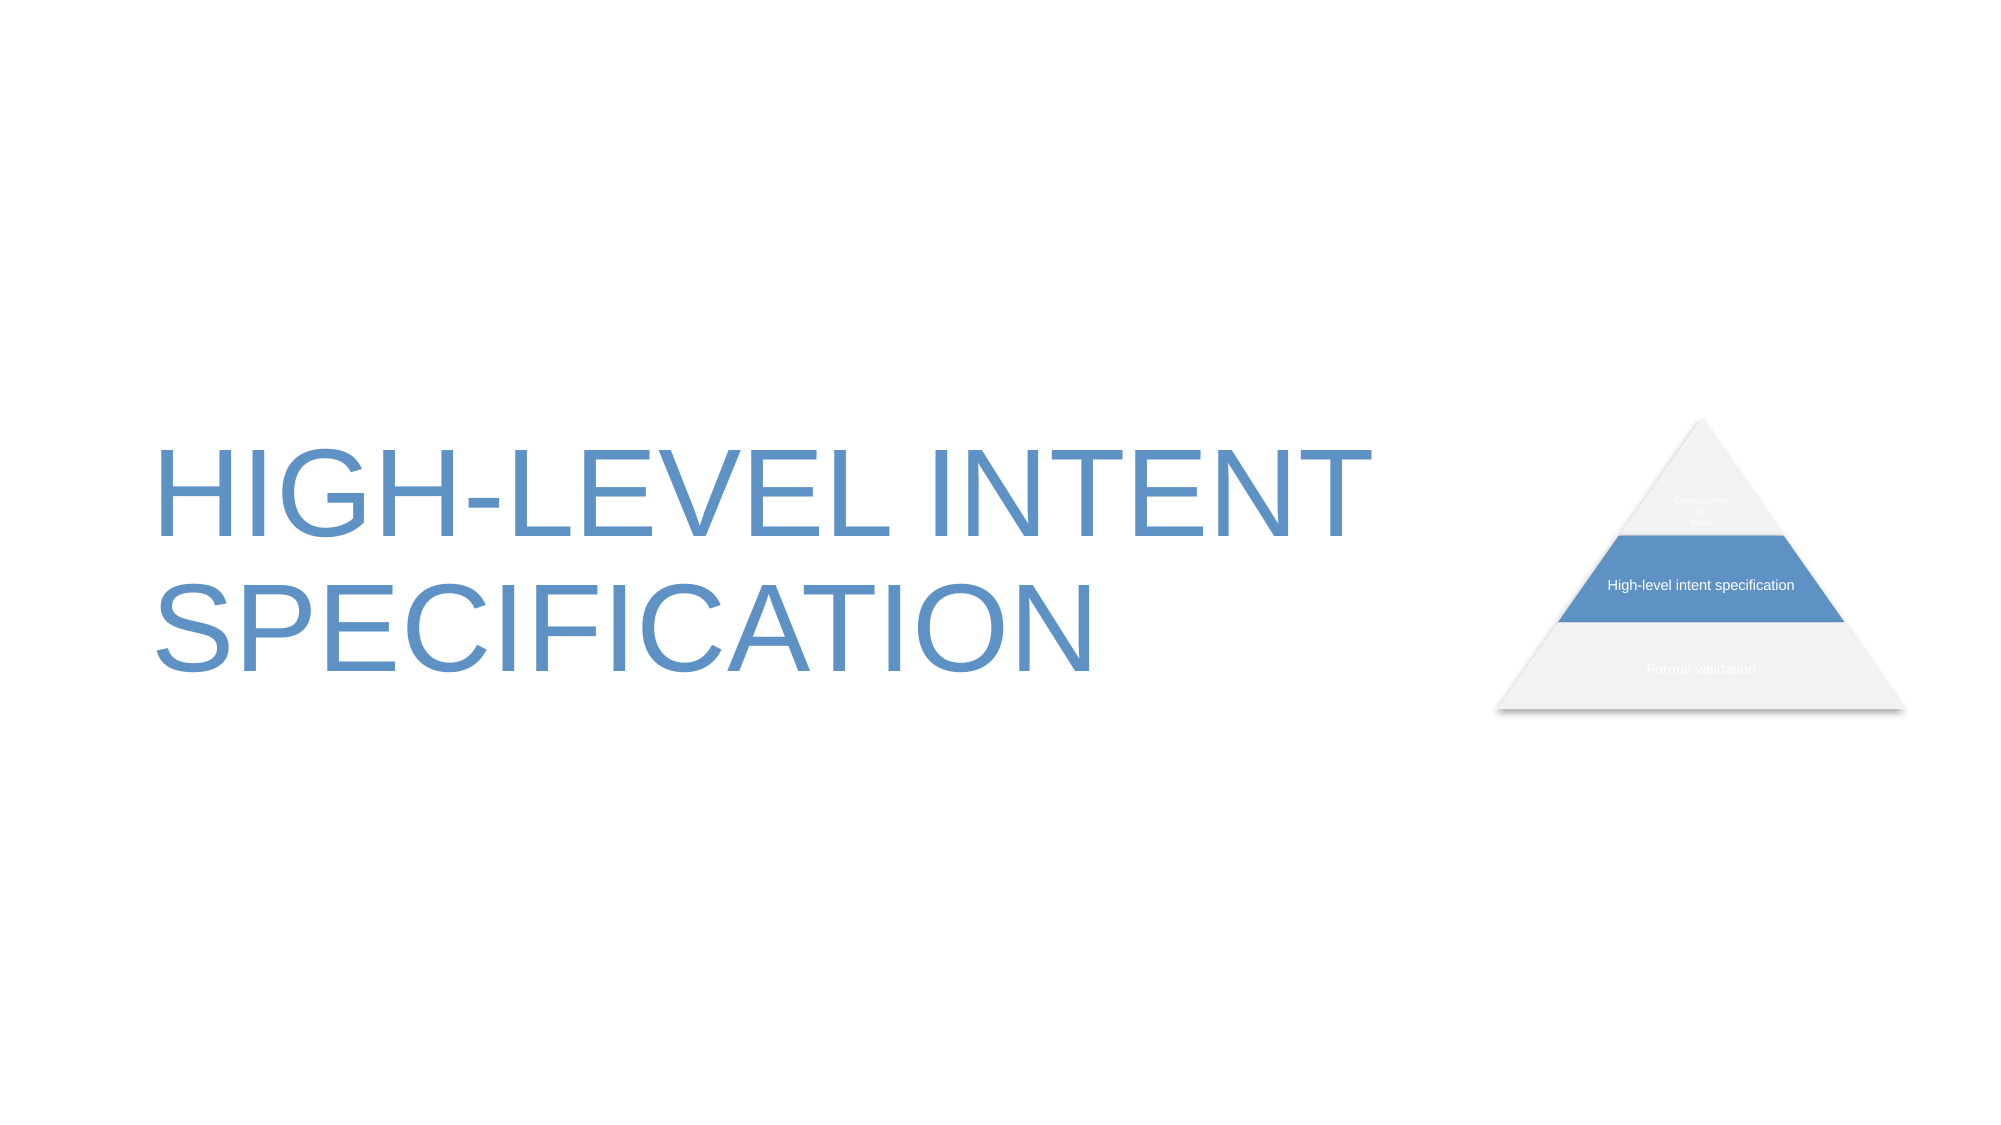

# HIGH-LEVEL INTENT SPECIFICATION

Development
tools
High-level intent specification
Formal validation